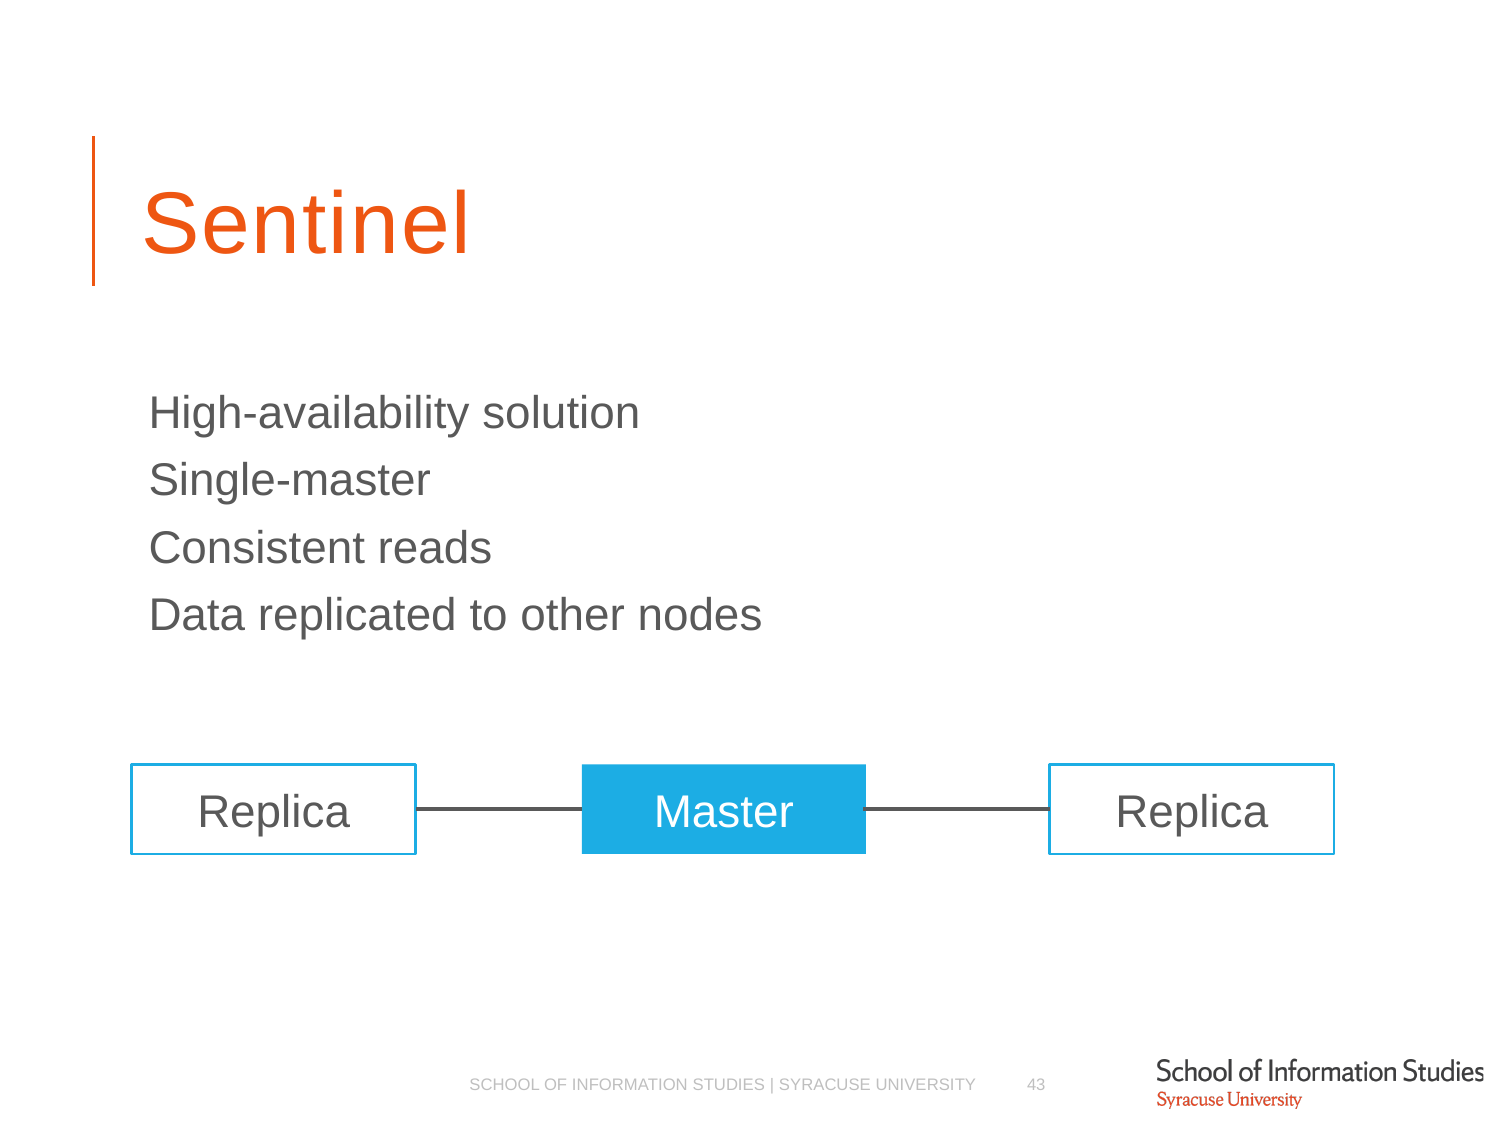

# Sentinel
High-availability solution
Single-master
Consistent reads
Data replicated to other nodes
Replica
Master
Replica
School of Information Studies | Syracuse University
43